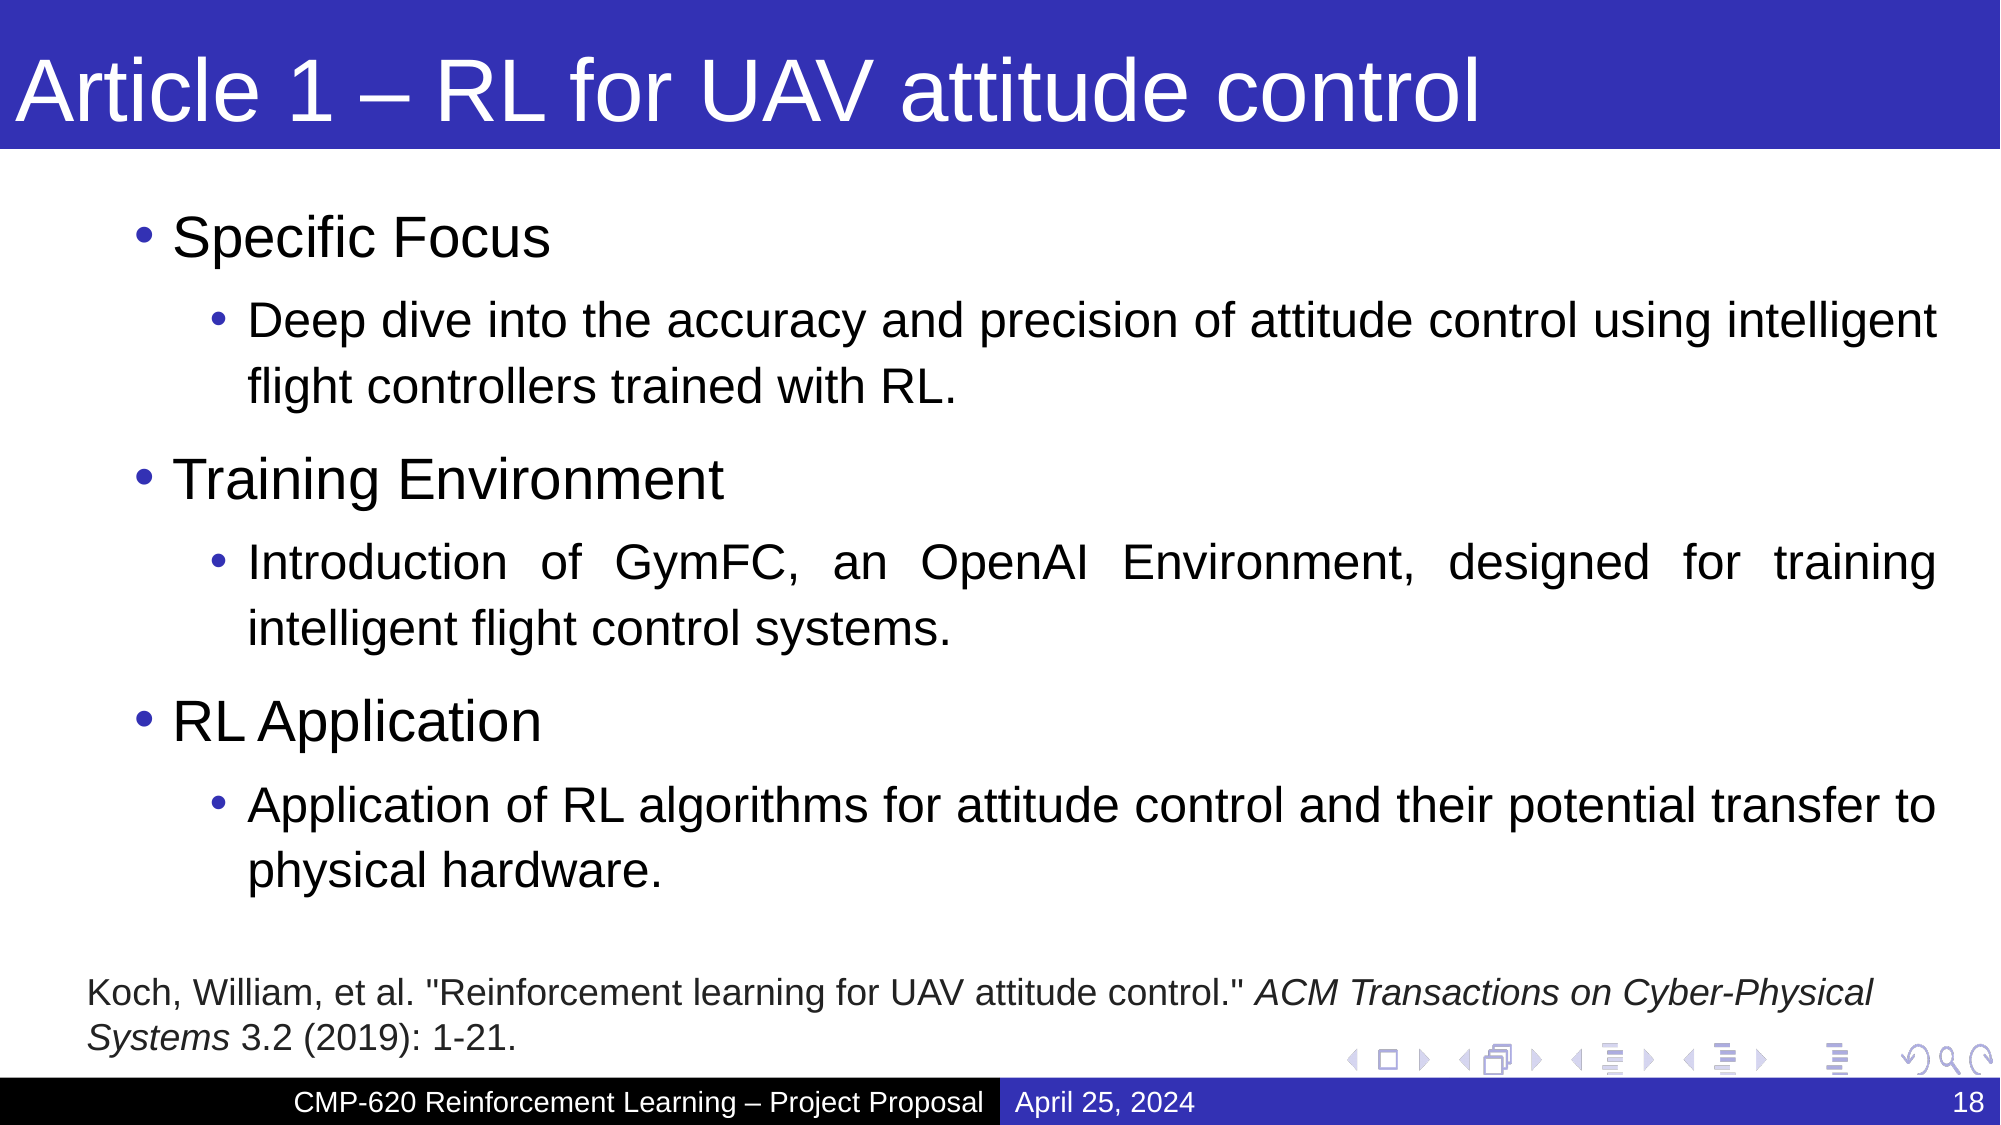

# Article 1 – RL for UAV attitude control
Specific Focus
Deep dive into the accuracy and precision of attitude control using intelligent flight controllers trained with RL.
Training Environment
Introduction of GymFC, an OpenAI Environment, designed for training intelligent flight control systems.
RL Application
Application of RL algorithms for attitude control and their potential transfer to physical hardware.
Koch, William, et al. "Reinforcement learning for UAV attitude control." ACM Transactions on Cyber-Physical Systems 3.2 (2019): 1-21.
CMP-620 Reinforcement Learning – Project Proposal
April 25, 2024
18